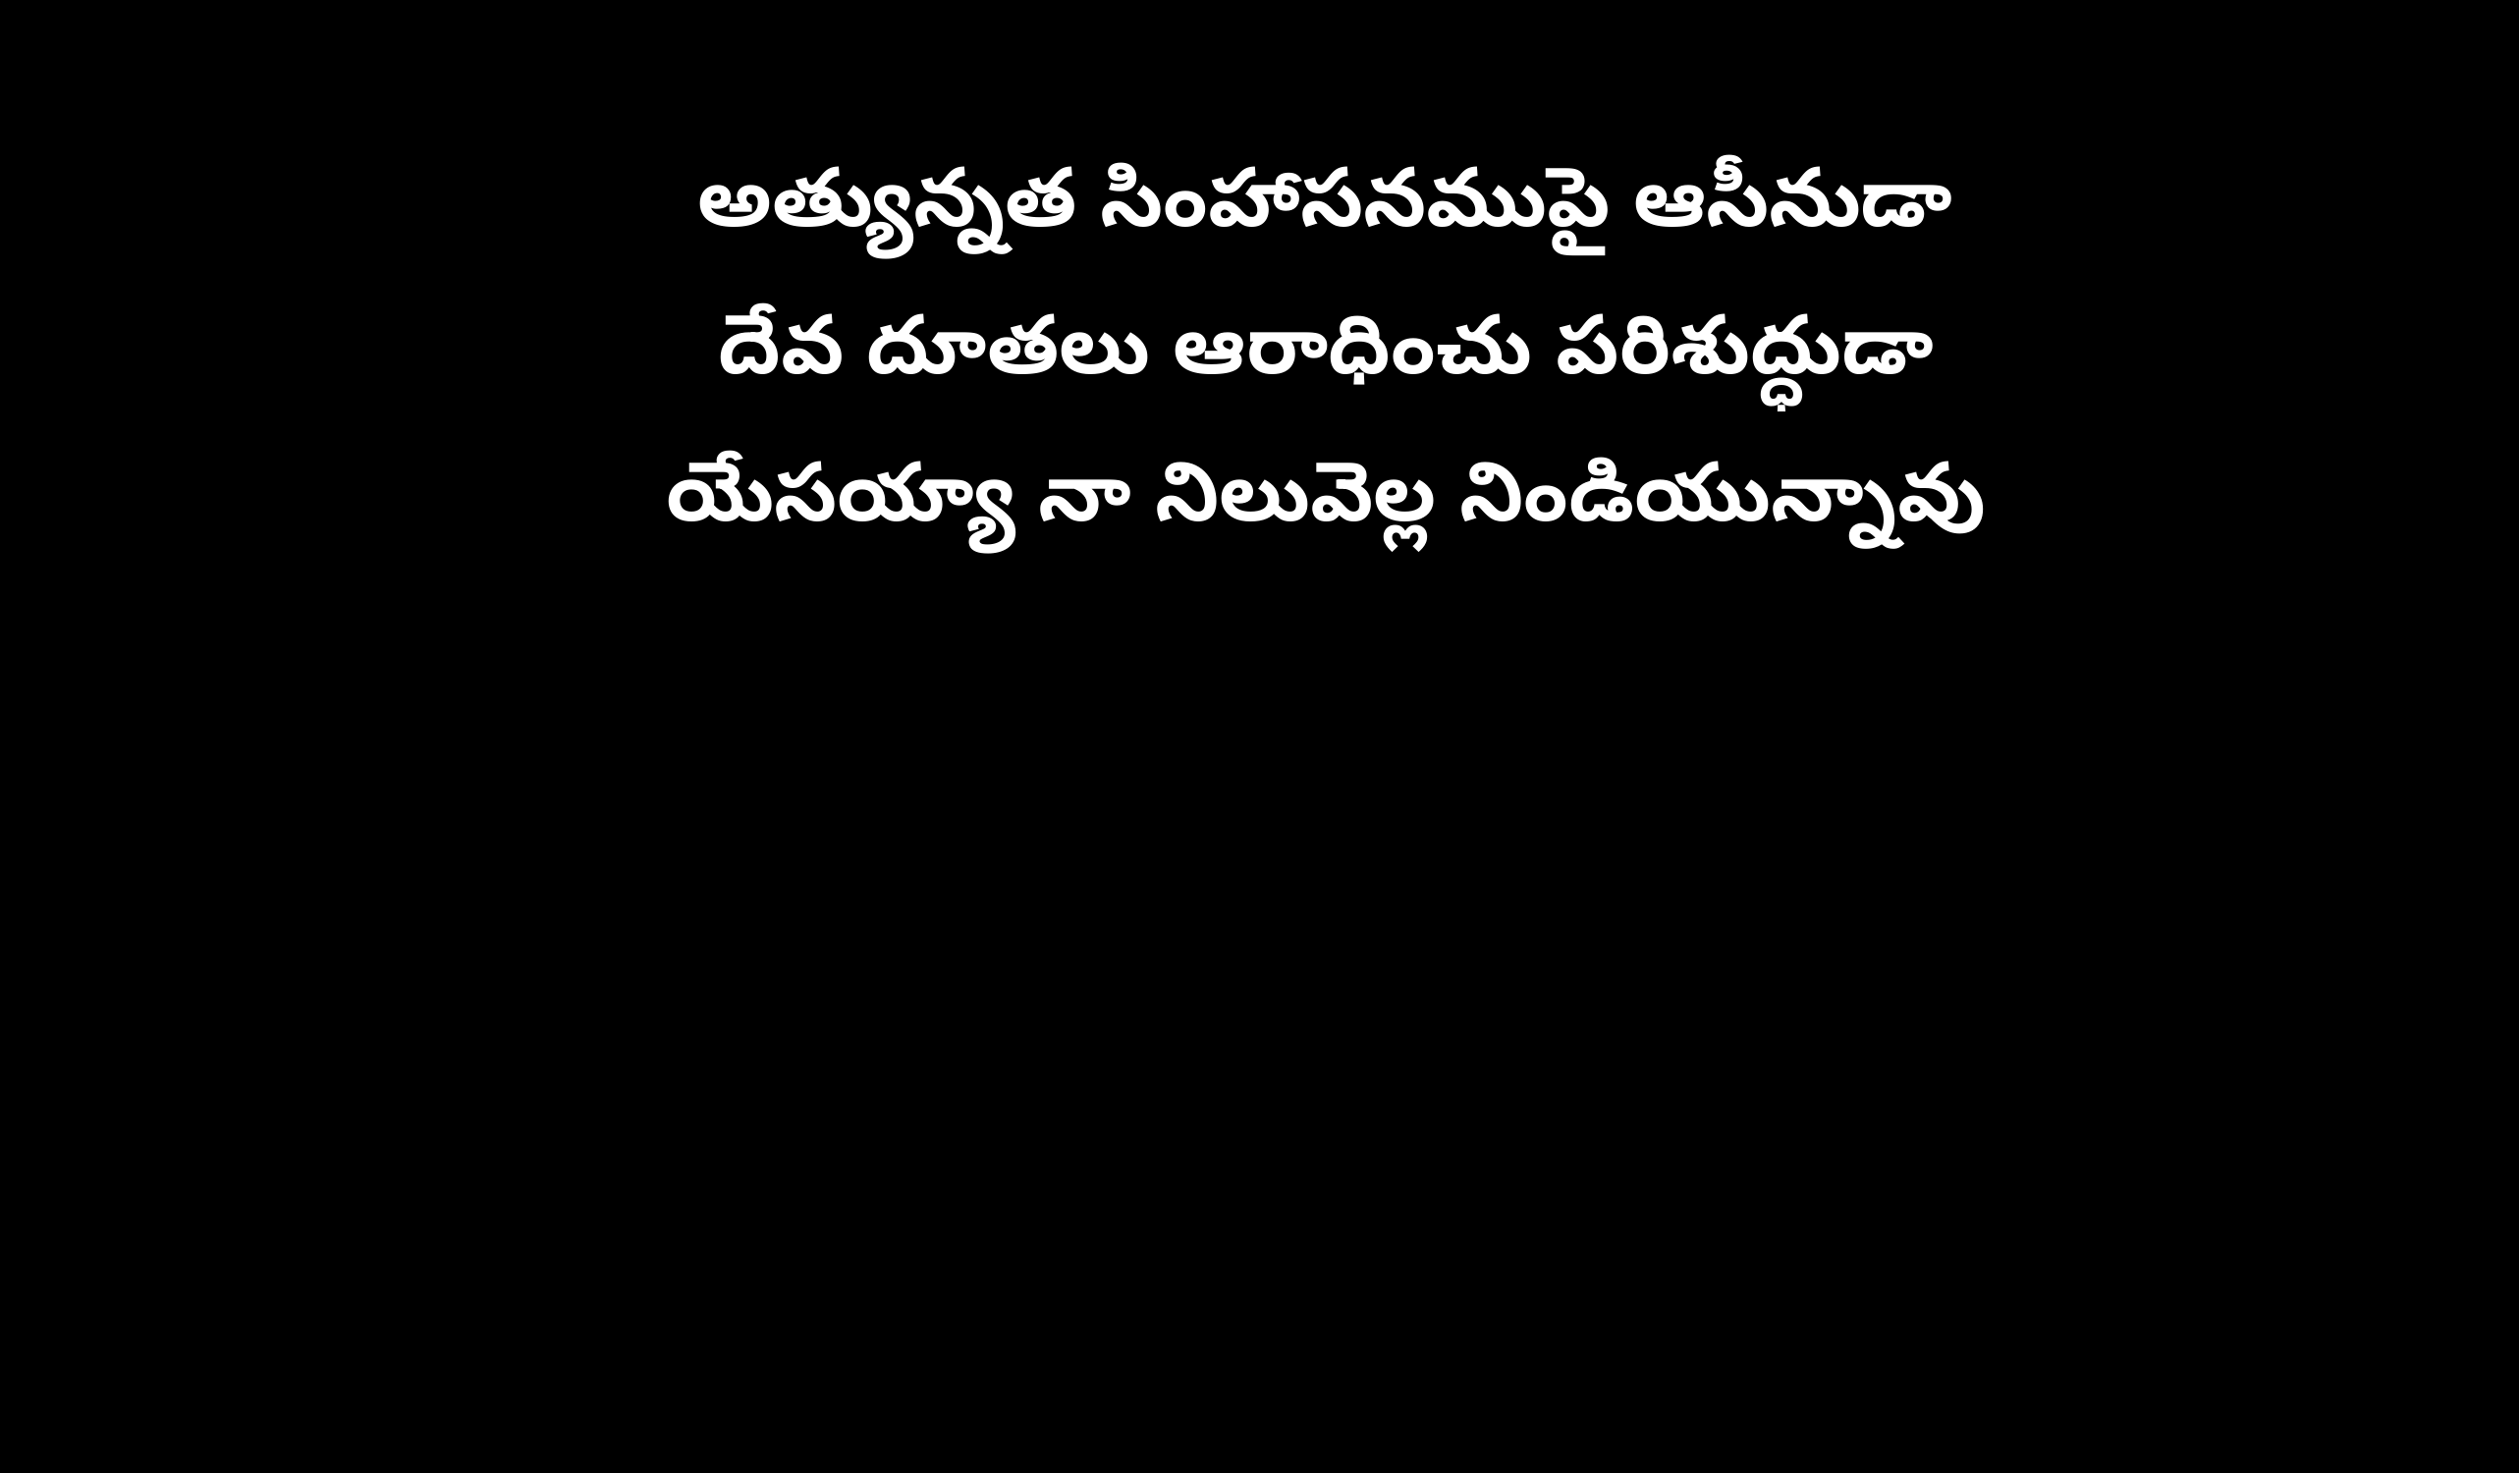

అత్యున్నత సింహాసనముపై ఆసీనుడా
దేవ దూతలు ఆరాధించు పరిశుద్ధుడా
యేసయ్యా నా నిలువెల్ల నిండియున్నావు